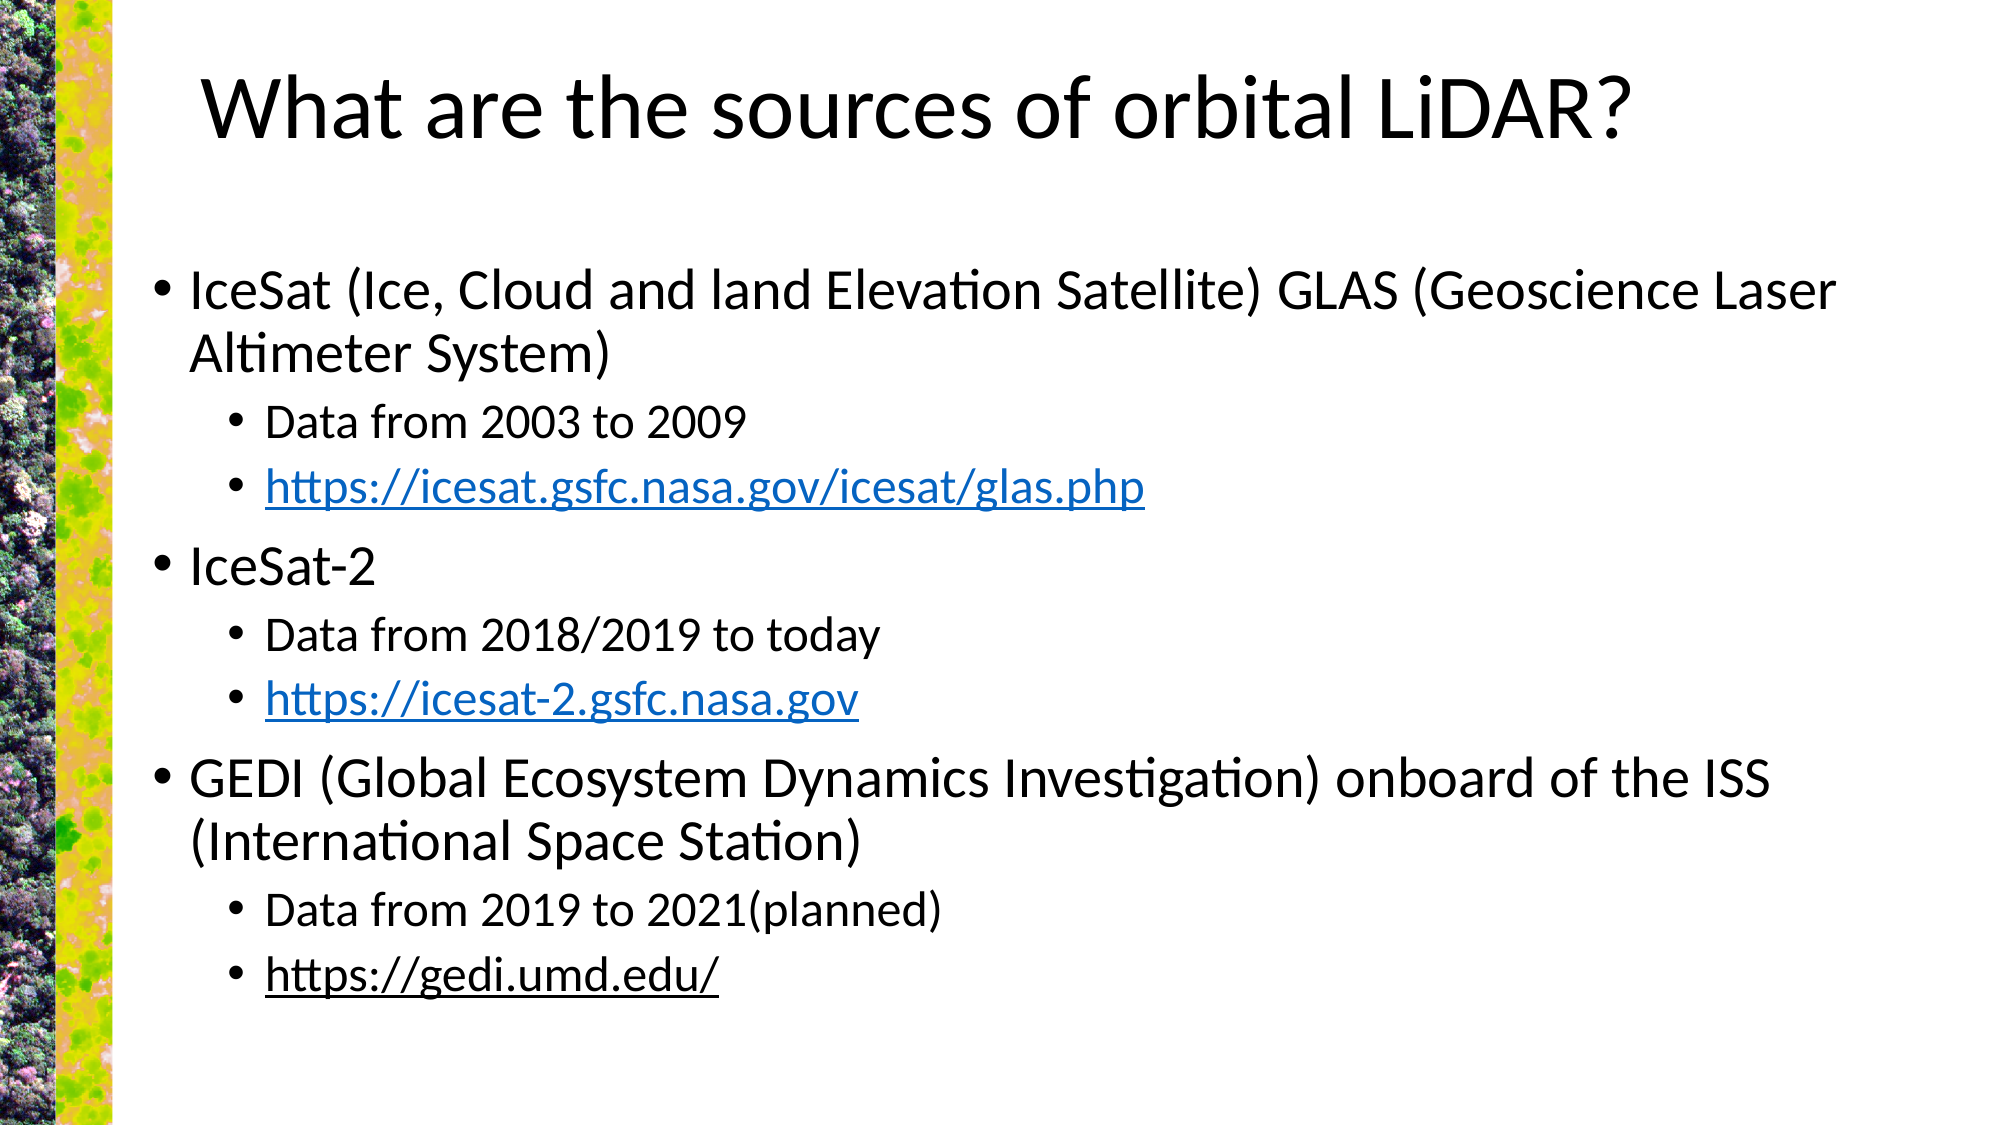

# What are the sources of orbital LiDAR?
IceSat (Ice, Cloud and land Elevation Satellite) GLAS (Geoscience Laser Altimeter System)
Data from 2003 to 2009
https://icesat.gsfc.nasa.gov/icesat/glas.php
IceSat-2
Data from 2018/2019 to today
https://icesat-2.gsfc.nasa.gov
GEDI (Global Ecosystem Dynamics Investigation) onboard of the ISS (International Space Station)
Data from 2019 to 2021(planned)
https://gedi.umd.edu/